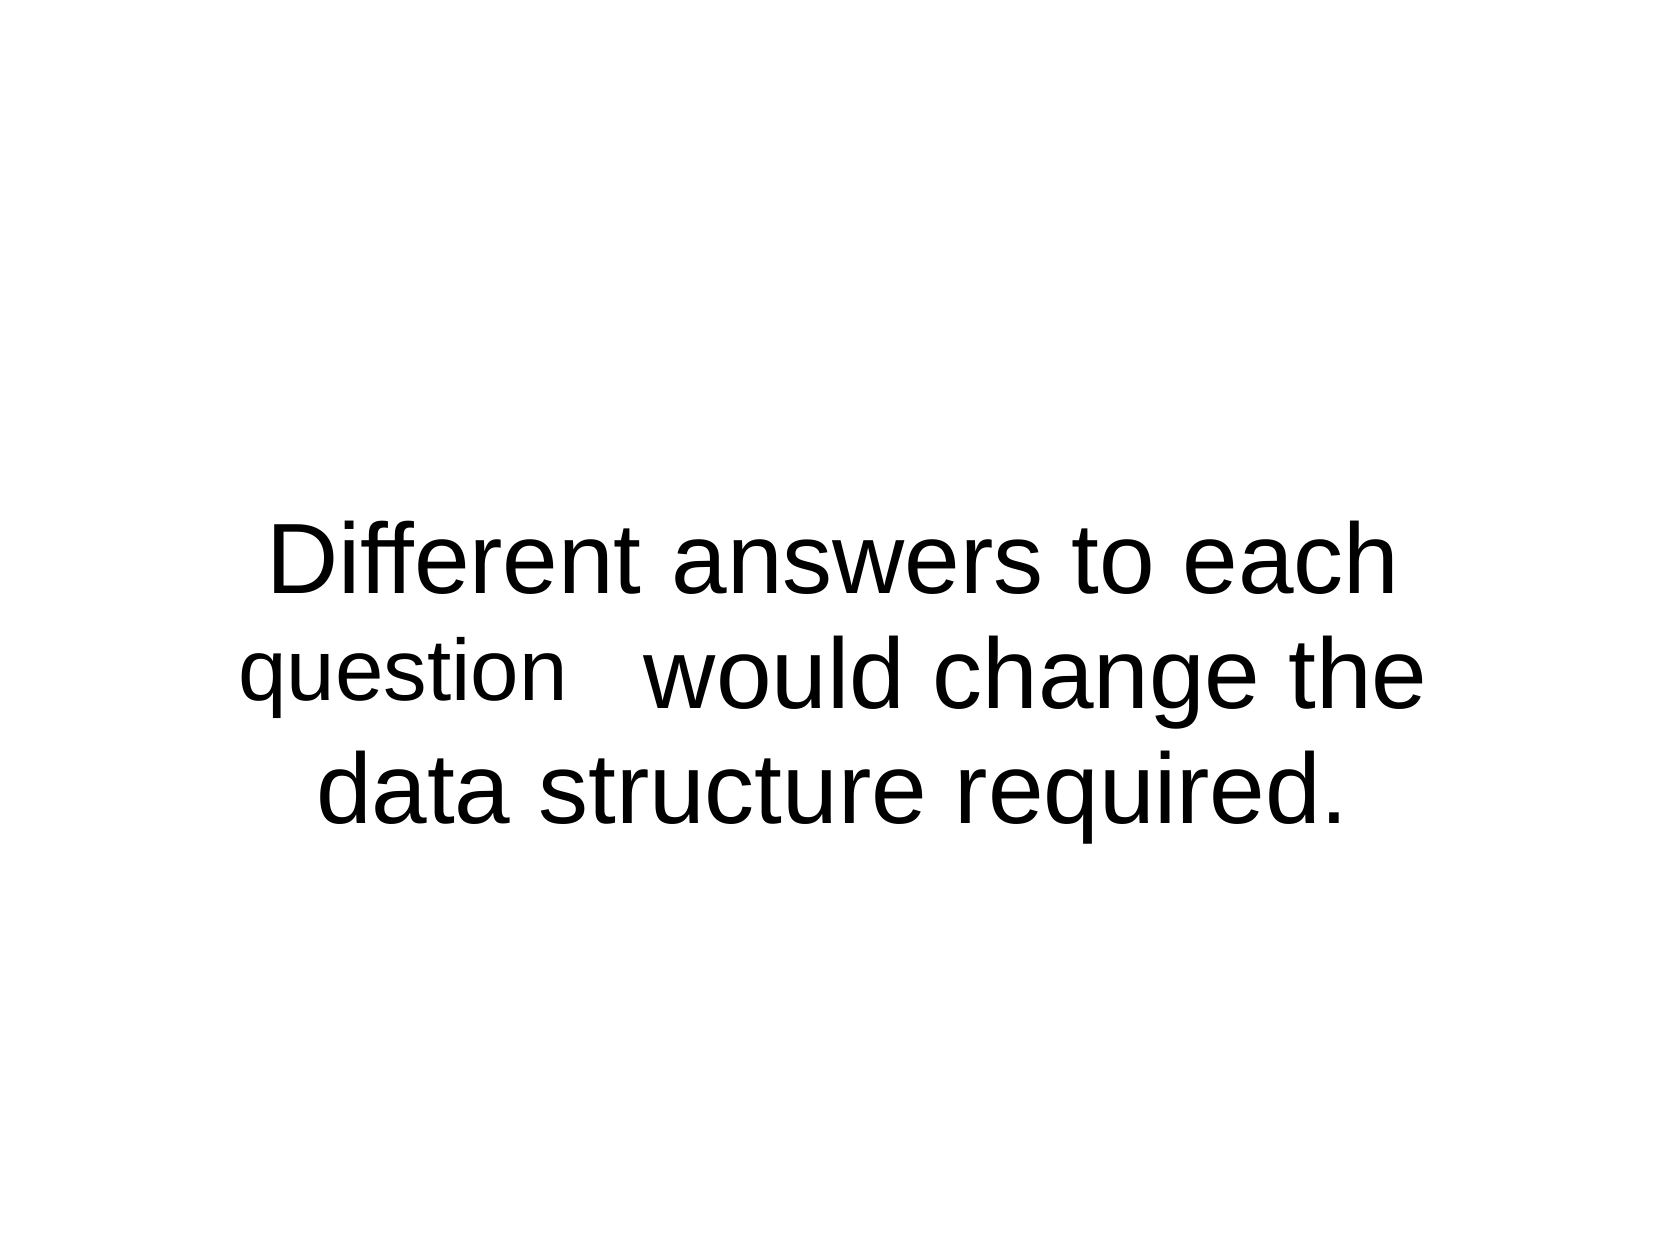

Different
question
answers
to
each
would
change
the
data
structure
required.